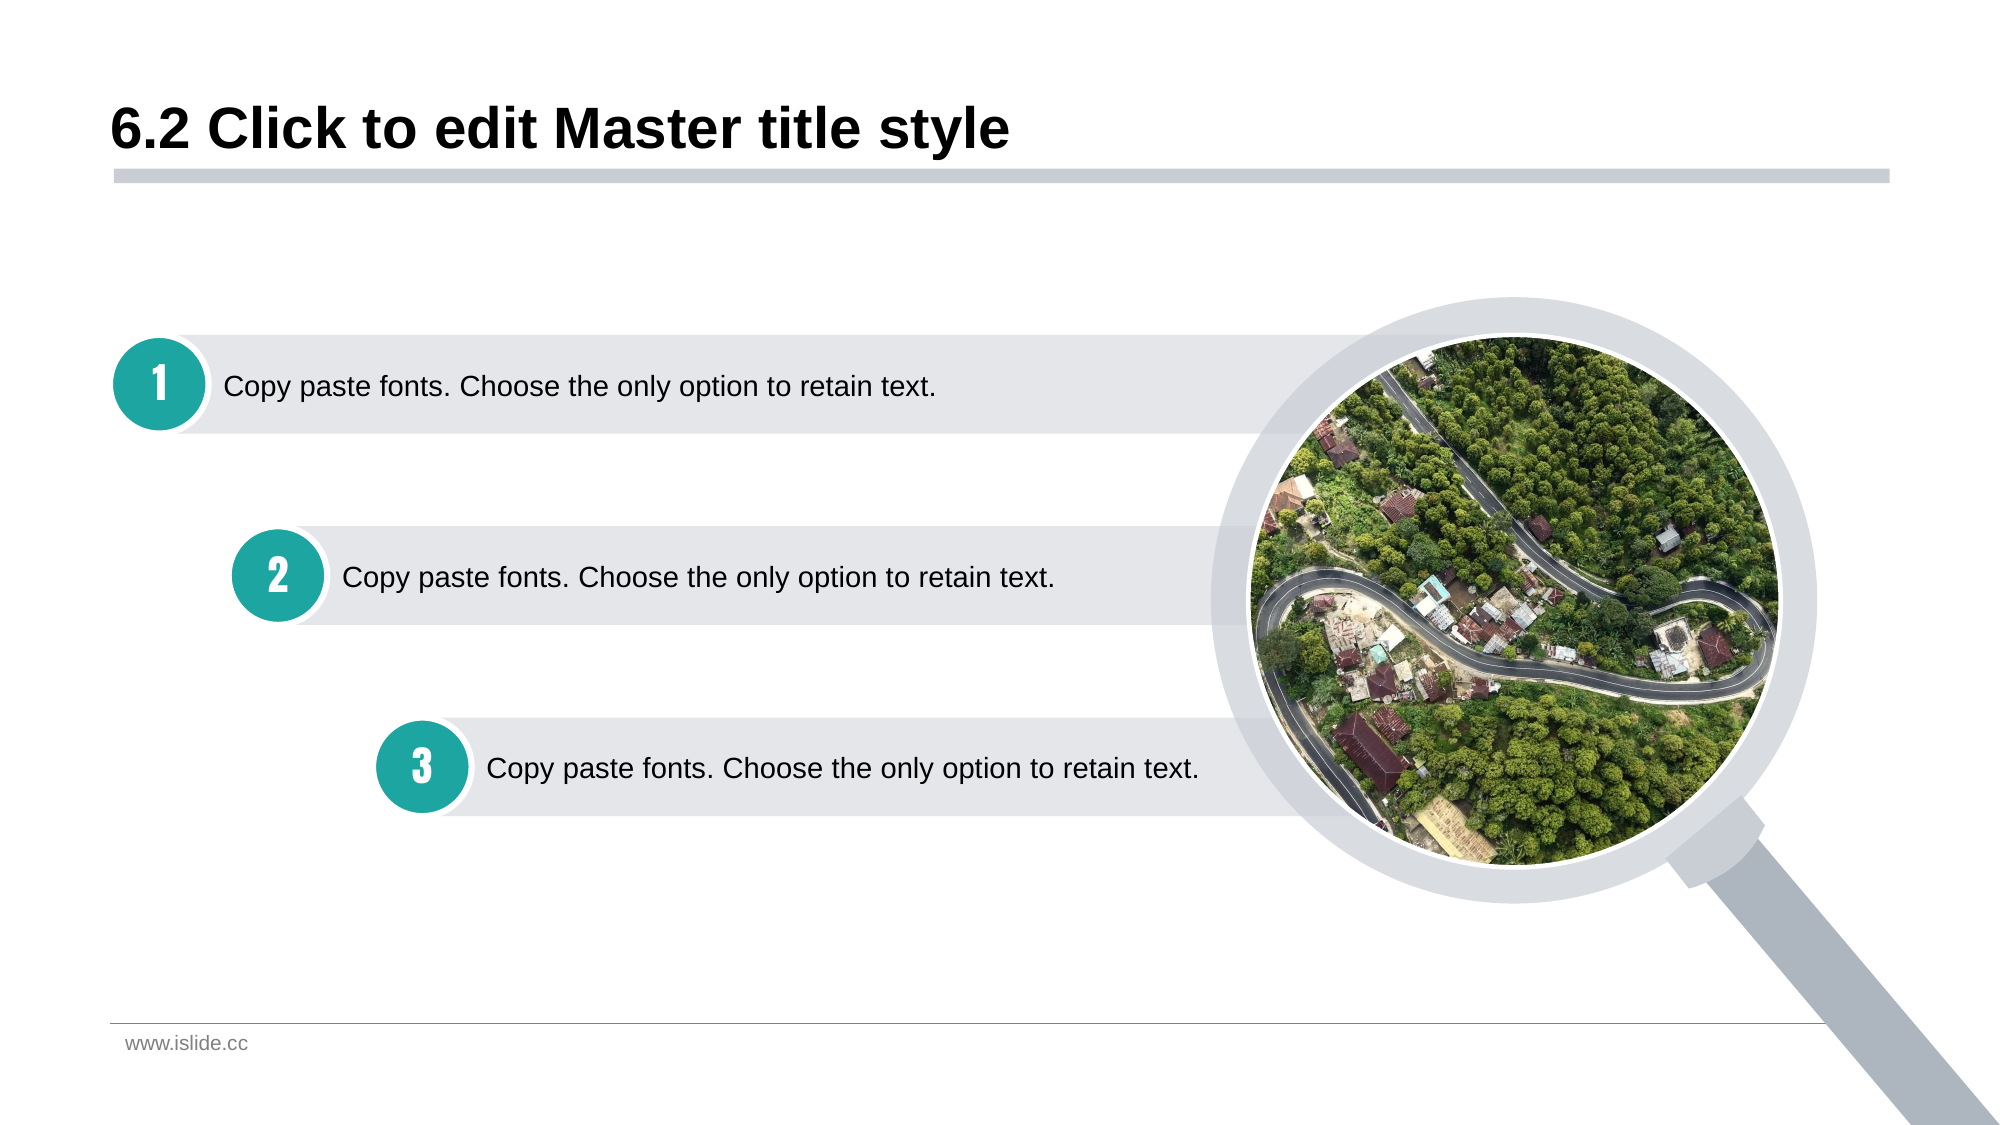

# 6.2 Click to edit Master title style

1

Copy paste fonts. Choose the only option to retain text.
2

Copy paste fonts. Choose the only option to retain text.
3

Copy paste fonts. Choose the only option to retain text.
www.islide.cc
30